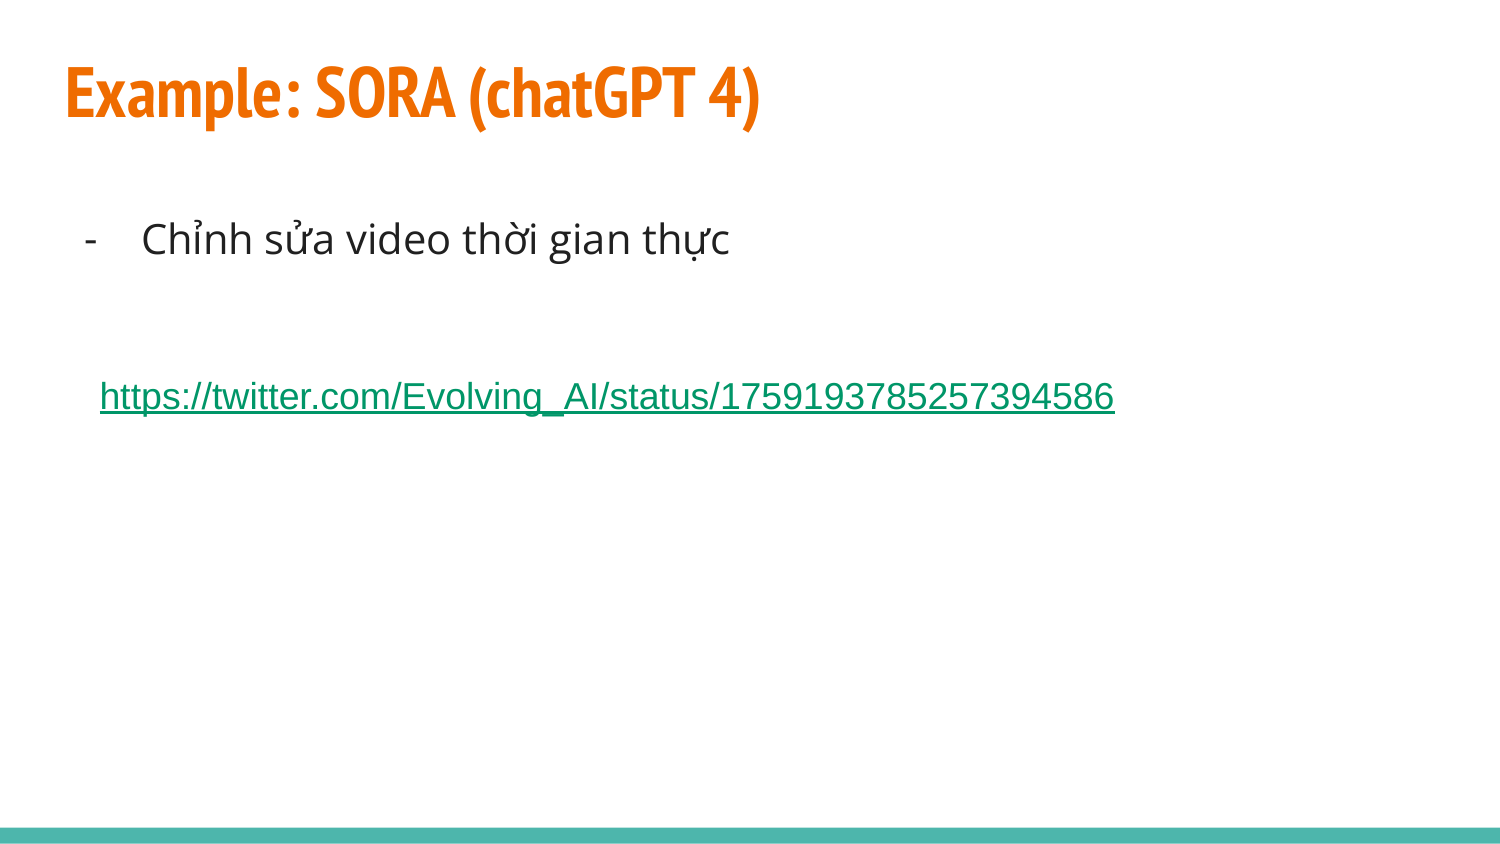

Example: SORA (chatGPT 4)
Chỉnh sửa video thời gian thực
https://twitter.com/Evolving_AI/status/1759193785257394586